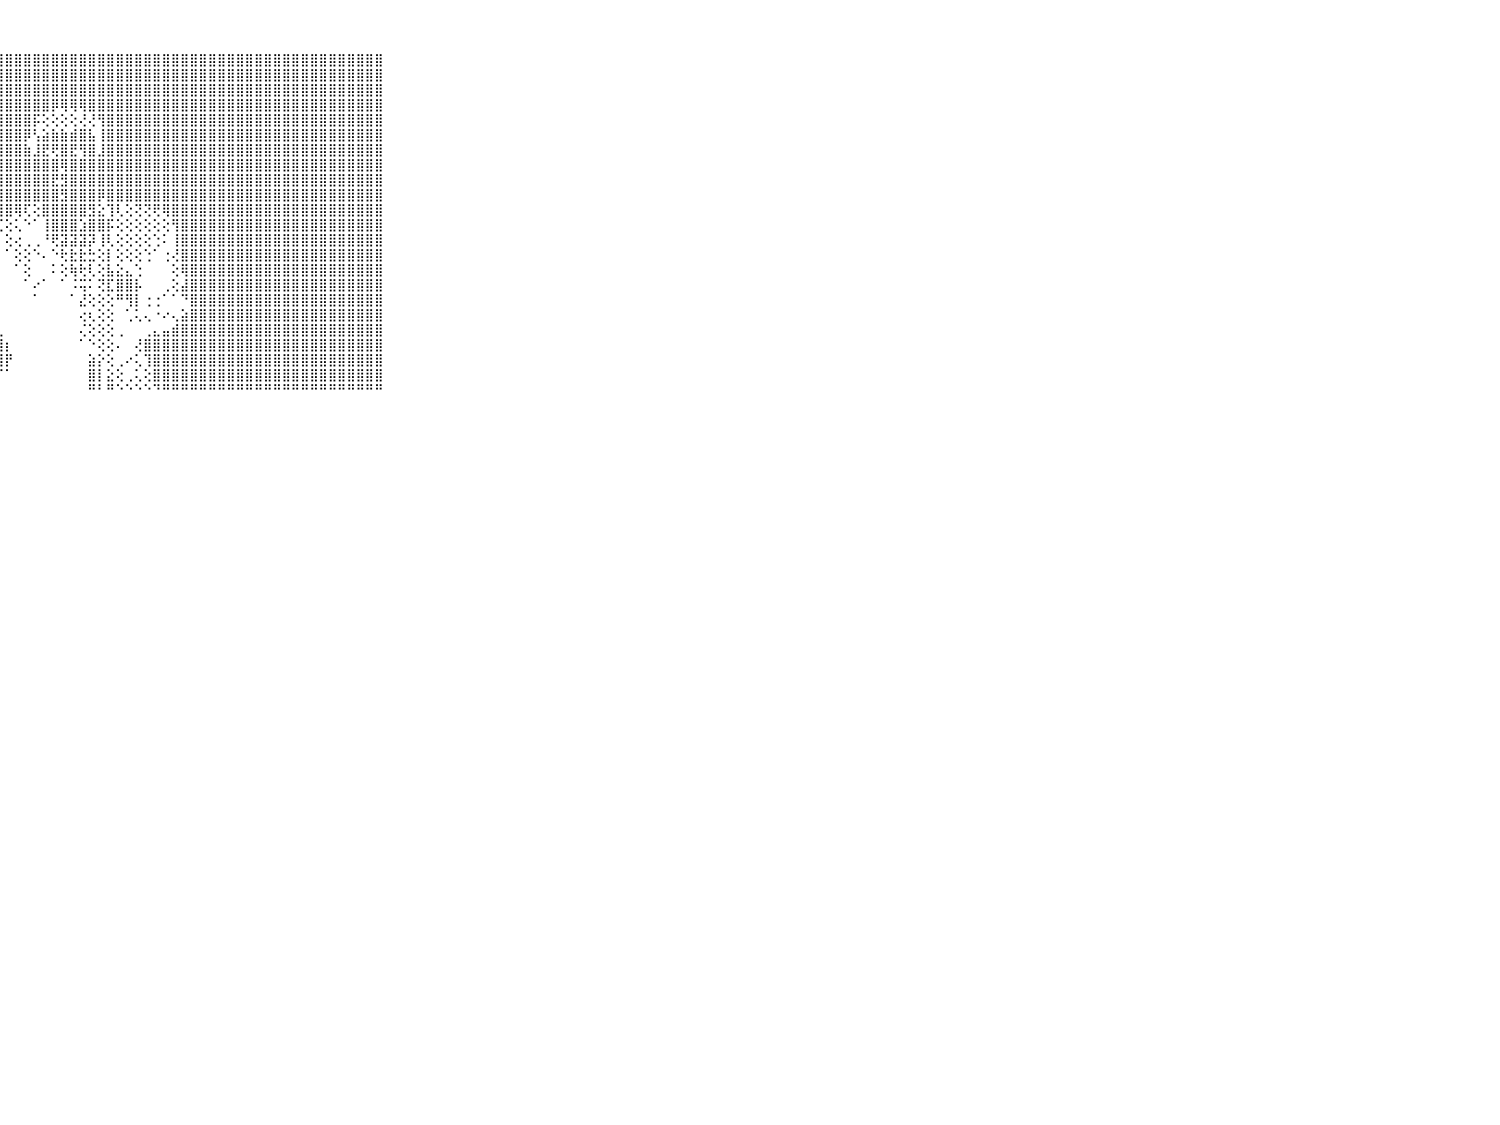

⠀⠀⠀⠀⠀⠀⠀⠀⠀⠀⠀⣿⣿⣿⣿⣿⣿⣿⣿⣿⣿⣿⣿⣿⣿⣿⣿⣿⣿⣿⣿⣿⣿⣿⣿⣿⣿⣿⣿⣿⣿⣿⣿⣿⣿⣿⣿⣿⣿⣿⣿⣿⣿⣿⣿⣿⣿⣿⣿⣿⣿⣿⣿⣿⣿⣿⣿⣿⣿⠀⠀⠀⠀⠀⠀⠀⠀⠀⠀⠀⠀
⠀⠀⠀⠀⠀⠀⠀⠀⠀⠀⠀⣿⣿⣿⣿⣿⣿⣿⣿⣿⣿⣿⣿⣿⣿⣿⣿⣿⣿⣿⣿⣿⣿⣿⣿⣿⣿⣿⣿⣿⣿⣿⣿⣿⣿⣿⣿⣿⣿⣿⣿⣿⣿⣿⣿⣿⣿⣿⣿⣿⣿⣿⣿⣿⣿⣿⣿⣿⣿⠀⠀⠀⠀⠀⠀⠀⠀⠀⠀⠀⠀
⠀⠀⠀⠀⠀⠀⠀⠀⠀⠀⠀⣿⣿⣿⣿⣿⣿⣿⣿⣿⣿⣿⣿⣿⣿⣿⣿⣿⣿⣿⣿⣿⣿⣿⣿⣿⣿⣿⣿⣿⣿⣿⣿⣿⣿⣿⣿⣿⣿⣿⣿⣿⣿⣿⣿⣿⣿⣿⣿⣿⣿⣿⣿⣿⣿⣿⣿⣿⣿⠀⠀⠀⠀⠀⠀⠀⠀⠀⠀⠀⠀
⠀⠀⠀⠀⠀⠀⠀⠀⠀⠀⠀⣿⣿⣿⣿⣿⣿⣿⣿⣿⣿⣿⣿⣿⣿⣿⣿⣿⣿⣿⣿⣿⣿⡿⢿⢿⢿⣿⣿⣿⣿⣿⣿⣿⣿⣿⣿⣿⣿⣿⣿⣿⣿⣿⣿⣿⣿⣿⣿⣿⣿⣿⣿⣿⣿⣿⣿⣿⣿⠀⠀⠀⠀⠀⠀⠀⠀⠀⠀⠀⠀
⠀⠀⠀⠀⠀⠀⠀⠀⠀⠀⠀⣿⣿⣿⣿⣿⣿⣿⣿⣿⣿⣿⣿⣿⣿⣿⣿⣿⣿⣿⣿⡯⢕⢕⢕⢕⢜⢜⢻⣿⣿⣿⣿⣿⣿⣿⣿⣿⣿⣿⣿⣿⣿⣿⣿⣿⣿⣿⣿⣿⣿⣿⣿⣿⣿⣿⣿⣿⣿⠀⠀⠀⠀⠀⠀⠀⠀⠀⠀⠀⠀
⠀⠀⠀⠀⠀⠀⠀⠀⠀⠀⠀⣿⣿⣿⣿⣿⣿⣿⣿⣿⣿⣿⣿⣿⣿⣿⣿⣿⣿⣿⡿⢣⣵⣷⣷⣾⣿⣧⢸⣿⣿⣿⣿⣿⣿⣿⣿⣿⣿⣿⣿⣿⣿⣿⣿⣿⣿⣿⣿⣿⣿⣿⣿⣿⣿⣿⣿⣿⣿⠀⠀⠀⠀⠀⠀⠀⠀⠀⠀⠀⠀
⠀⠀⠀⠀⠀⠀⠀⠀⠀⠀⠀⣿⣿⣿⣿⣿⣿⣿⣿⣿⣿⣿⣿⣿⣿⣿⣿⣿⣿⣿⣷⣸⣟⢟⣿⣟⢻⣿⣸⣿⣿⣿⣿⣿⣿⣿⣿⣿⣿⣿⣿⣿⣿⣿⣿⣿⣿⣿⣿⣿⣿⣿⣿⣿⣿⣿⣿⣿⣿⠀⠀⠀⠀⠀⠀⠀⠀⠀⠀⠀⠀
⠀⠀⠀⠀⠀⠀⠀⠀⠀⠀⠀⣿⣿⣿⣿⣿⣿⣿⣿⣿⣿⣿⣿⣿⣿⣿⣿⣿⣿⣿⣿⣿⣿⣿⢿⣿⣿⣿⣿⣿⣿⣿⣿⣿⣿⣿⣿⣿⣿⣿⣿⣿⣿⣿⣿⣿⣿⣿⣿⣿⣿⣿⣿⣿⣿⣿⣿⣿⣿⠀⠀⠀⠀⠀⠀⠀⠀⠀⠀⠀⠀
⠀⠀⠀⠀⠀⠀⠀⠀⠀⠀⠀⣿⣿⣿⣿⣿⣿⣿⣿⣿⣿⣿⣿⣿⣿⣿⣿⣿⣿⣿⣿⣿⣿⣟⣻⣿⣿⣿⣿⣿⣿⣿⣿⣿⣿⣿⣿⣿⣿⣿⣿⣿⣿⣿⣿⣿⣿⣿⣿⣿⣿⣿⣿⣿⣿⣿⣿⣿⣿⠀⠀⠀⠀⠀⠀⠀⠀⠀⠀⠀⠀
⠀⠀⠀⠀⠀⠀⠀⠀⠀⠀⠀⣿⣿⣿⣿⣿⣿⣿⣿⣿⣿⣿⣿⣿⣿⣿⣿⣿⣿⣿⣿⣿⣿⣿⣻⣿⣿⣿⡿⣿⣿⣿⣿⣿⣿⣿⣿⣿⣿⣿⣿⣿⣿⣿⣿⣿⣿⣿⣿⣿⣿⣿⣿⣿⣿⣿⣿⣿⣿⠀⠀⠀⠀⠀⠀⠀⠀⠀⠀⠀⠀
⠀⠀⠀⠀⠀⠀⠀⠀⠀⠀⠀⣿⣿⣿⣿⣿⣿⣿⣿⣿⣿⣿⣿⣿⣿⣿⣿⣿⣿⢿⢏⢕⣿⣿⣿⣿⣿⣻⣕⢹⢇⢕⢝⢝⢟⢿⣿⣿⣿⣿⣿⣿⣿⣿⣿⣿⣿⣿⣿⣿⣿⣿⣿⣿⣿⣿⣿⣿⣿⠀⠀⠀⠀⠀⠀⠀⠀⠀⠀⠀⠀
⠀⠀⠀⠀⠀⠀⠀⠀⠀⠀⠀⣿⣿⣿⣿⣿⣿⣿⣿⣿⣿⣿⣿⣿⣿⡿⢟⢏⢕⢅⠑⠁⢸⣿⣿⣿⣱⣿⣿⡯⢕⢕⢕⢕⢕⢕⢻⣿⣿⣿⣿⣿⣿⣿⣿⣿⣿⣿⣿⣿⣿⣿⣿⣿⣿⣿⣿⣿⣿⠀⠀⠀⠀⠀⠀⠀⠀⠀⠀⠀⠀
⠀⠀⠀⠀⠀⠀⠀⠀⠀⠀⠀⣿⣿⣿⣿⣿⣿⣿⣿⣿⣿⣿⣿⣿⡇⠕⠁⠄⢕⢔⢀⢀⠘⢟⣽⣽⣽⡽⢸⢇⢕⢕⢕⢕⢑⠅⢸⣿⣿⣿⣿⣿⣿⣿⣿⣿⣿⣿⣿⣿⣿⣿⣿⣿⣿⣿⣿⣿⣿⠀⠀⠀⠀⠀⠀⠀⠀⠀⠀⠀⠀
⠀⠀⠀⠀⠀⠀⠀⠀⠀⠀⠀⣿⣿⣿⣿⣿⣿⣿⣿⣿⣿⣿⣿⣿⢇⠀⠀⠀⠁⢕⢕⠑⠄⠑⢗⣗⣗⣓⢕⡇⢕⢕⢕⢑⠁⢐⢜⣿⣿⣿⣿⣿⣿⣿⣿⣿⣿⣿⣿⣿⣿⣿⣿⣿⣿⣿⣿⣿⣿⠀⠀⠀⠀⠀⠀⠀⠀⠀⠀⠀⠀
⠀⠀⠀⠀⠀⠀⠀⠀⠀⠀⠀⣿⣿⣿⣿⣿⣿⣿⣿⣿⣿⣿⣿⣿⢕⠀⠀⠀⠀⠁⢕⠀⠀⠅⢕⢷⢗⢇⢕⣧⣕⣄⢑⠀⠀⠀⢕⢿⣿⣿⣿⣿⣿⣿⣿⣿⣿⣿⣿⣿⣿⣿⣿⣿⣿⣿⣿⣿⣿⠀⠀⠀⠀⠀⠀⠀⠀⠀⠀⠀⠀
⠀⠀⠀⠀⠀⠀⠀⠀⠀⠀⠀⣿⣿⣿⣿⣿⣿⣿⣿⣿⣿⣿⣿⣿⢕⠀⠀⠀⠀⠀⠁⠔⠁⠀⠁⠨⢭⠅⢝⣏⣿⣿⡧⠀⠀⢀⢕⣼⣿⣿⣿⣿⣿⣿⣿⣿⣿⣿⣿⣿⣿⣿⣿⣿⣿⣿⣿⣿⣿⠀⠀⠀⠀⠀⠀⠀⠀⠀⠀⠀⠀
⠀⠀⠀⠀⠀⠀⠀⠀⠀⠀⠀⣿⣿⣿⣿⣿⣿⣿⣿⣿⣿⣿⣿⣿⢕⠀⠀⠀⠀⠀⠀⠁⠀⠀⠀⠁⣜⢕⢕⢕⠛⢻⡇⢐⢐⠁⠁⠙⣿⣿⣿⣿⣿⣿⣿⣿⣿⣿⣿⣿⣿⣿⣿⣿⣿⣿⣿⣿⣿⠀⠀⠀⠀⠀⠀⠀⠀⠀⠀⠀⠀
⠀⠀⠀⠀⠀⠀⠀⠀⠀⠀⠀⣿⣿⣿⣿⣿⣿⣿⣿⣿⣿⣿⣿⡿⠑⠀⠀⠀⠀⠀⠀⠀⠀⠀⠀⠀⢔⢆⢕⢕⠀⢁⢅⢄⠐⠔⢄⣵⣿⣿⣿⣿⣿⣿⣿⣿⣿⣿⣿⣿⣿⣿⣿⣿⣿⣿⣿⣿⣿⠀⠀⠀⠀⠀⠀⠀⠀⠀⠀⠀⠀
⠀⠀⠀⠀⠀⠀⠀⠀⠀⠀⠀⣿⣿⣿⣿⣿⣿⣿⣿⣿⣿⣿⣿⣇⢐⢀⢀⢀⠀⠀⠀⠀⠀⠀⠀⠀⢌⢕⢕⢕⢀⠀⠀⢀⣄⣤⣾⣿⣿⣿⣿⣿⣿⣿⣿⣿⣿⣿⣿⣿⣿⣿⣿⣿⣿⣿⣿⣿⣿⠀⠀⠀⠀⠀⠀⠀⠀⠀⠀⠀⠀
⠀⠀⠀⠀⠀⠀⠀⠀⠀⠀⠀⣿⣿⣿⣿⣿⣿⣿⣿⣿⣿⣿⣿⣿⣕⣻⣿⣿⡆⠀⠀⠀⠀⠀⠀⠀⠁⠑⢕⢕⠄⠀⢜⣿⣿⣿⣿⣿⣿⣿⣿⣿⣿⣿⣿⣿⣿⣿⣿⣿⣿⣿⣿⣿⣿⣿⣿⣿⣿⠀⠀⠀⠀⠀⠀⠀⠀⠀⠀⠀⠀
⠀⠀⠀⠀⠀⠀⠀⠀⠀⠀⠀⣿⣿⣿⣿⣿⣿⣿⣿⣿⣿⣿⣿⣿⣿⣿⣿⣿⡟⠀⠀⠀⠀⠀⠀⠀⠀⣵⡕⢕⢀⠔⢅⢹⣿⣿⣿⣿⣿⣿⣿⣿⣿⣿⣿⣿⣿⣿⣿⣿⣿⣿⣿⣿⣿⣿⣿⣿⣿⠀⠀⠀⠀⠀⠀⠀⠀⠀⠀⠀⠀
⠀⠀⠀⠀⠀⠀⠀⠀⠀⠀⠀⣿⣿⣿⣿⣿⣿⣿⣿⣿⣿⣿⣿⣿⣿⡟⢿⠏⠁⠀⠀⠀⠀⠀⠀⠀⠀⣿⡇⣕⢕⢀⢅⢕⣿⣿⣿⣿⣿⣿⣿⣿⣿⣿⣿⣿⣿⣿⣿⣿⣿⣿⣿⣿⣿⣿⣿⣿⣿⠀⠀⠀⠀⠀⠀⠀⠀⠀⠀⠀⠀
⠀⠀⠀⠀⠀⠀⠀⠀⠀⠀⠀⠛⠛⠛⠛⠛⠛⠛⠛⠛⠛⠛⠛⠛⠛⠃⠀⠀⠀⠀⠀⠀⠀⠀⠀⠀⠀⠛⠃⠛⠑⠑⠑⠑⠙⠛⠛⠛⠛⠛⠛⠛⠛⠛⠛⠛⠛⠛⠛⠛⠛⠛⠛⠛⠛⠛⠛⠛⠛⠀⠀⠀⠀⠀⠀⠀⠀⠀⠀⠀⠀